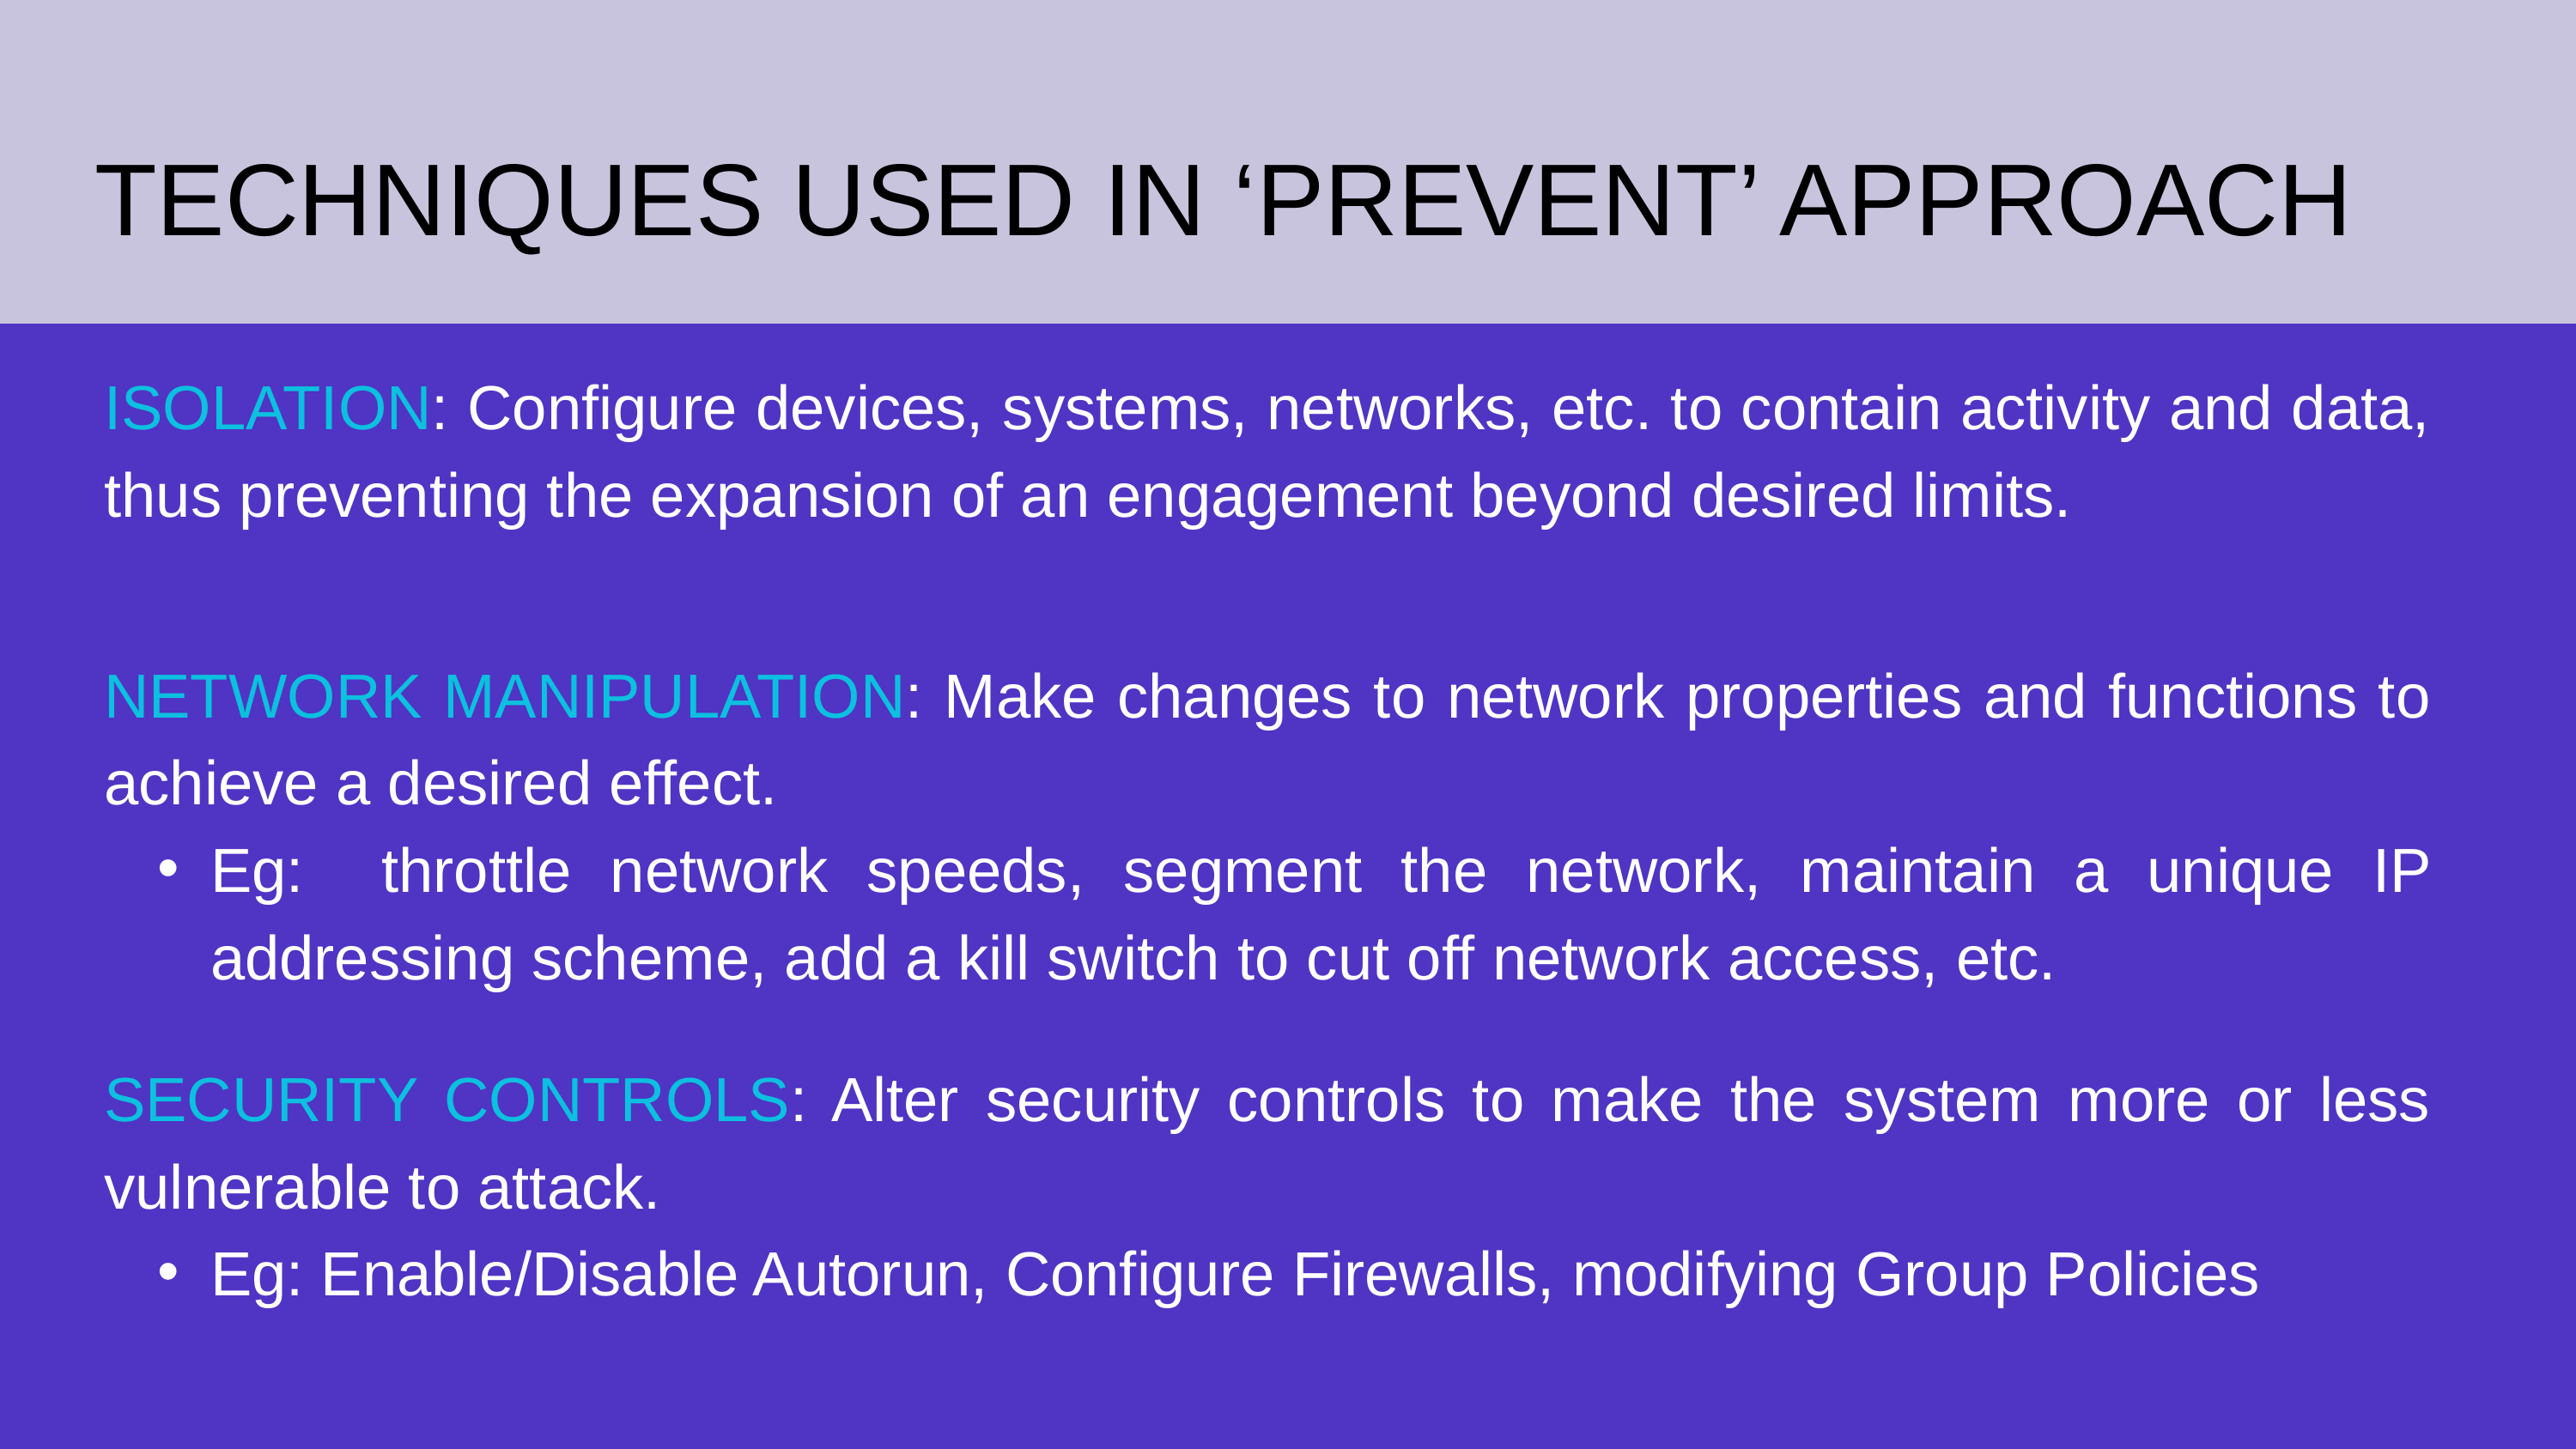

TECHNIQUES USED IN ‘PREVENT’ APPROACH
ISOLATION: Configure devices, systems, networks, etc. to contain activity and data, thus preventing the expansion of an engagement beyond desired limits.
NETWORK MANIPULATION: Make changes to network properties and functions to achieve a desired effect.
Eg:  throttle network speeds, segment the network, maintain a unique IP addressing scheme, add a kill switch to cut off network access, etc.
SECURITY CONTROLS: Alter security controls to make the system more or less vulnerable to attack.
Eg: Enable/Disable Autorun, Configure Firewalls, modifying Group Policies